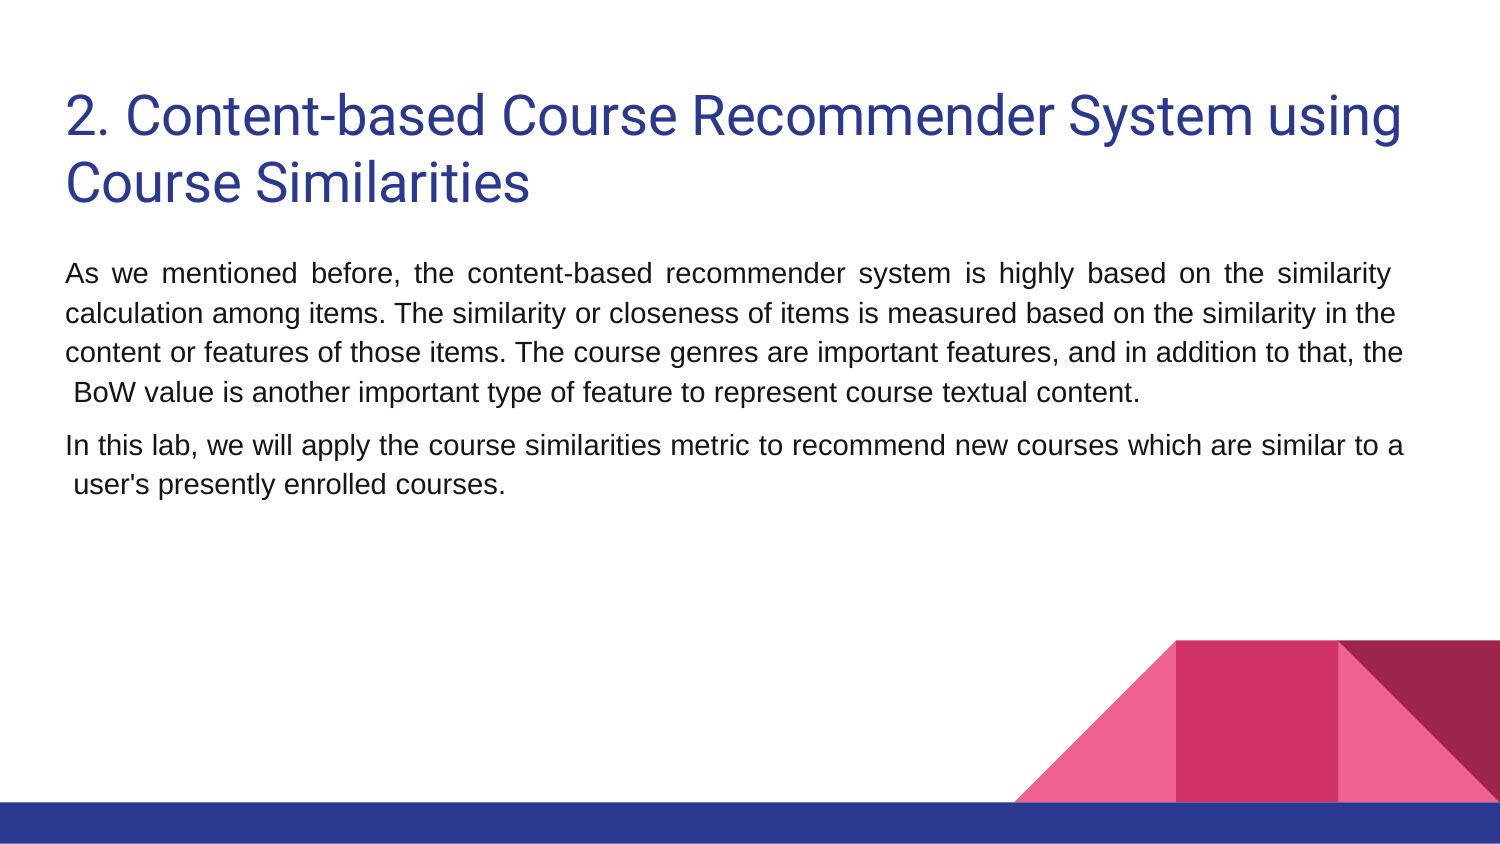

# 2. Content-based Course Recommender System using  Course Similarities
As we mentioned before, the content-based recommender system is highly based on the similarity  calculation among items. The similarity or closeness of items is measured based on the similarity in the  content or features of those items. The course genres are important features, and in addition to that, the  BoW value is another important type of feature to represent course textual content.
In this lab, we will apply the course similarities metric to recommend new courses which are similar to a  user's presently enrolled courses.